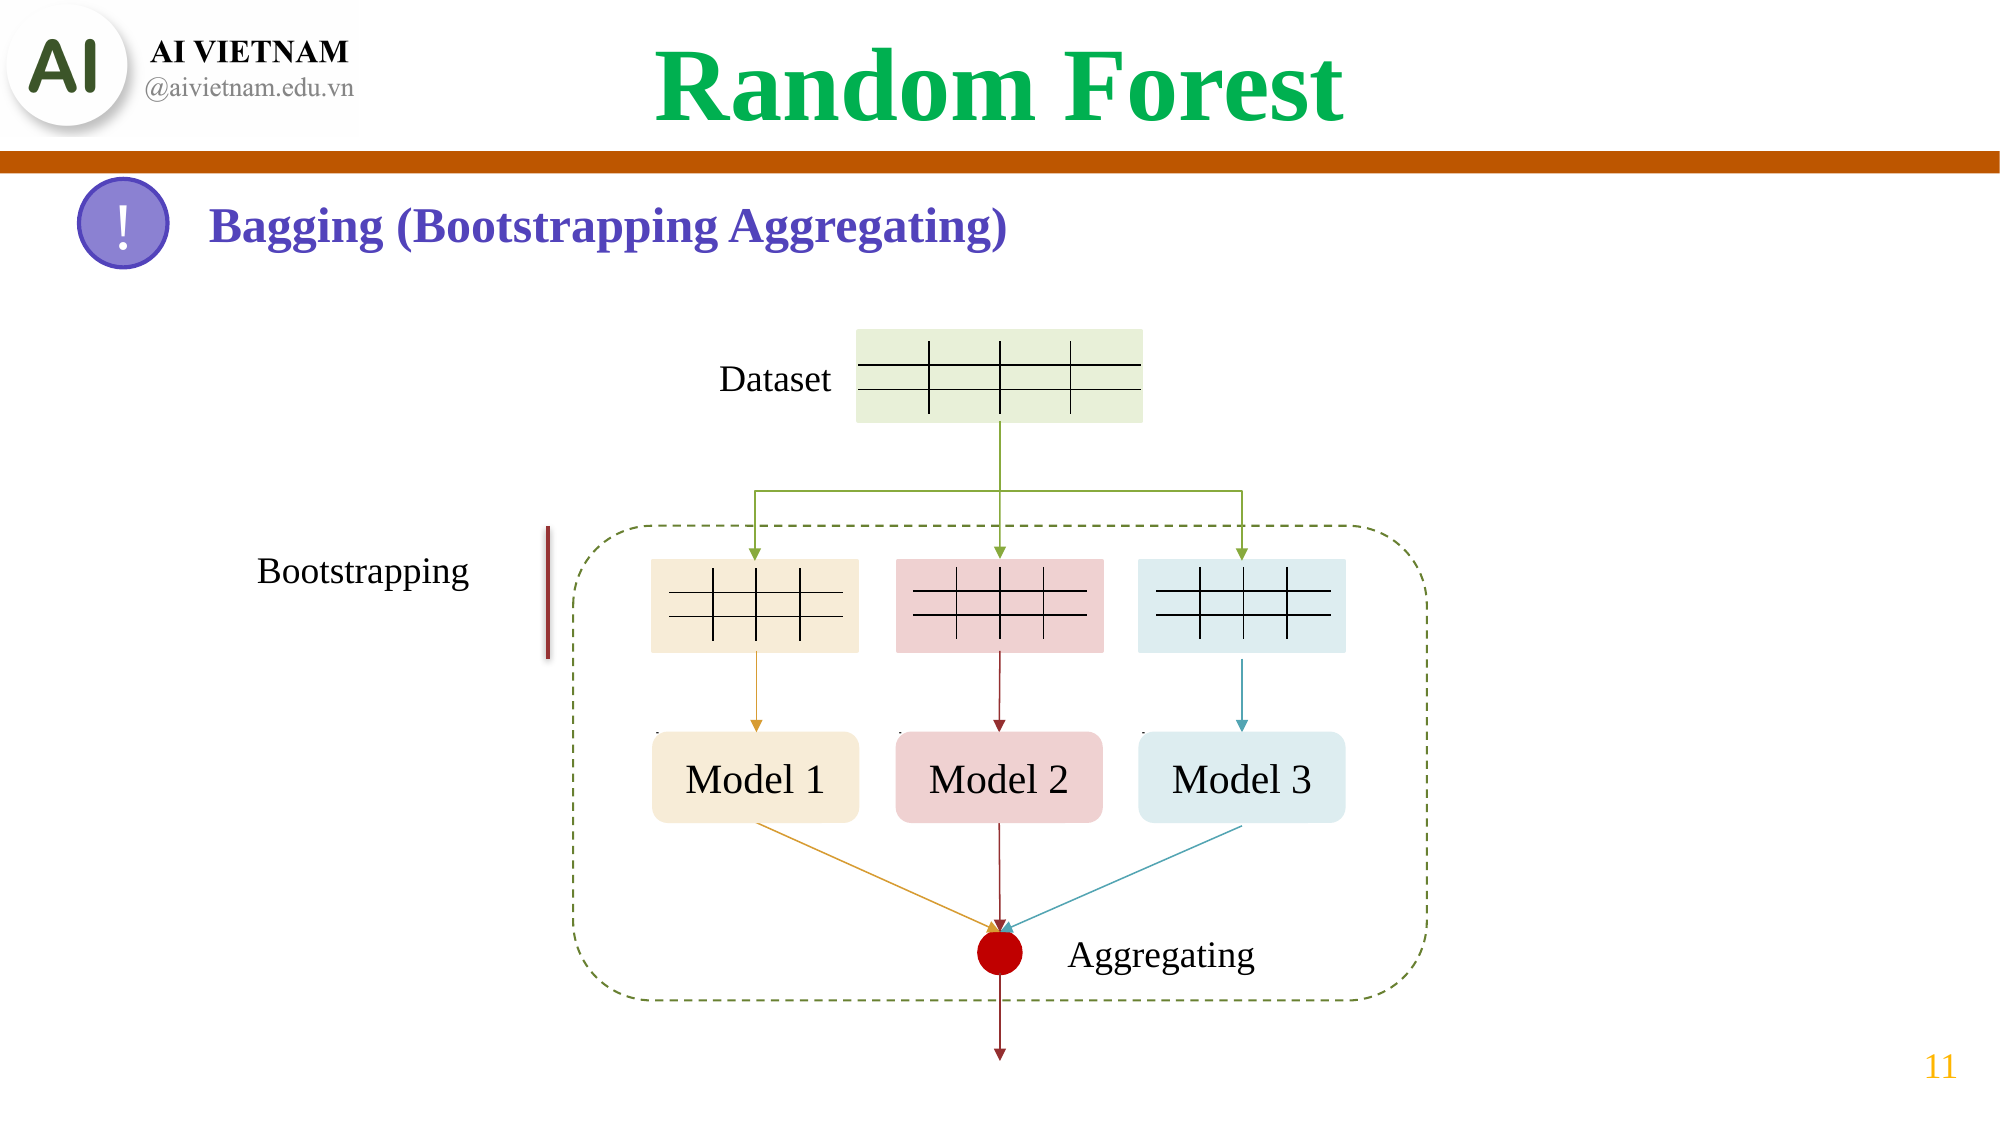

Random Forest

Bagging (Bootstrapping Aggregating)
!

|  |  |  |  |
| --- | --- | --- | --- |
|  |  |  |  |
|  |  |  |  |
Dataset

Bootstrapping

|  |  |  |  |
| --- | --- | --- | --- |
|  |  |  |  |
|  |  |  |  |
|  |  |  |  |
| --- | --- | --- | --- |
|  |  |  |  |
|  |  |  |  |
|  |  |  |  |
| --- | --- | --- | --- |
|  |  |  |  |
|  |  |  |  |
Model 3
Model 2
Model 1
Aggregating

11